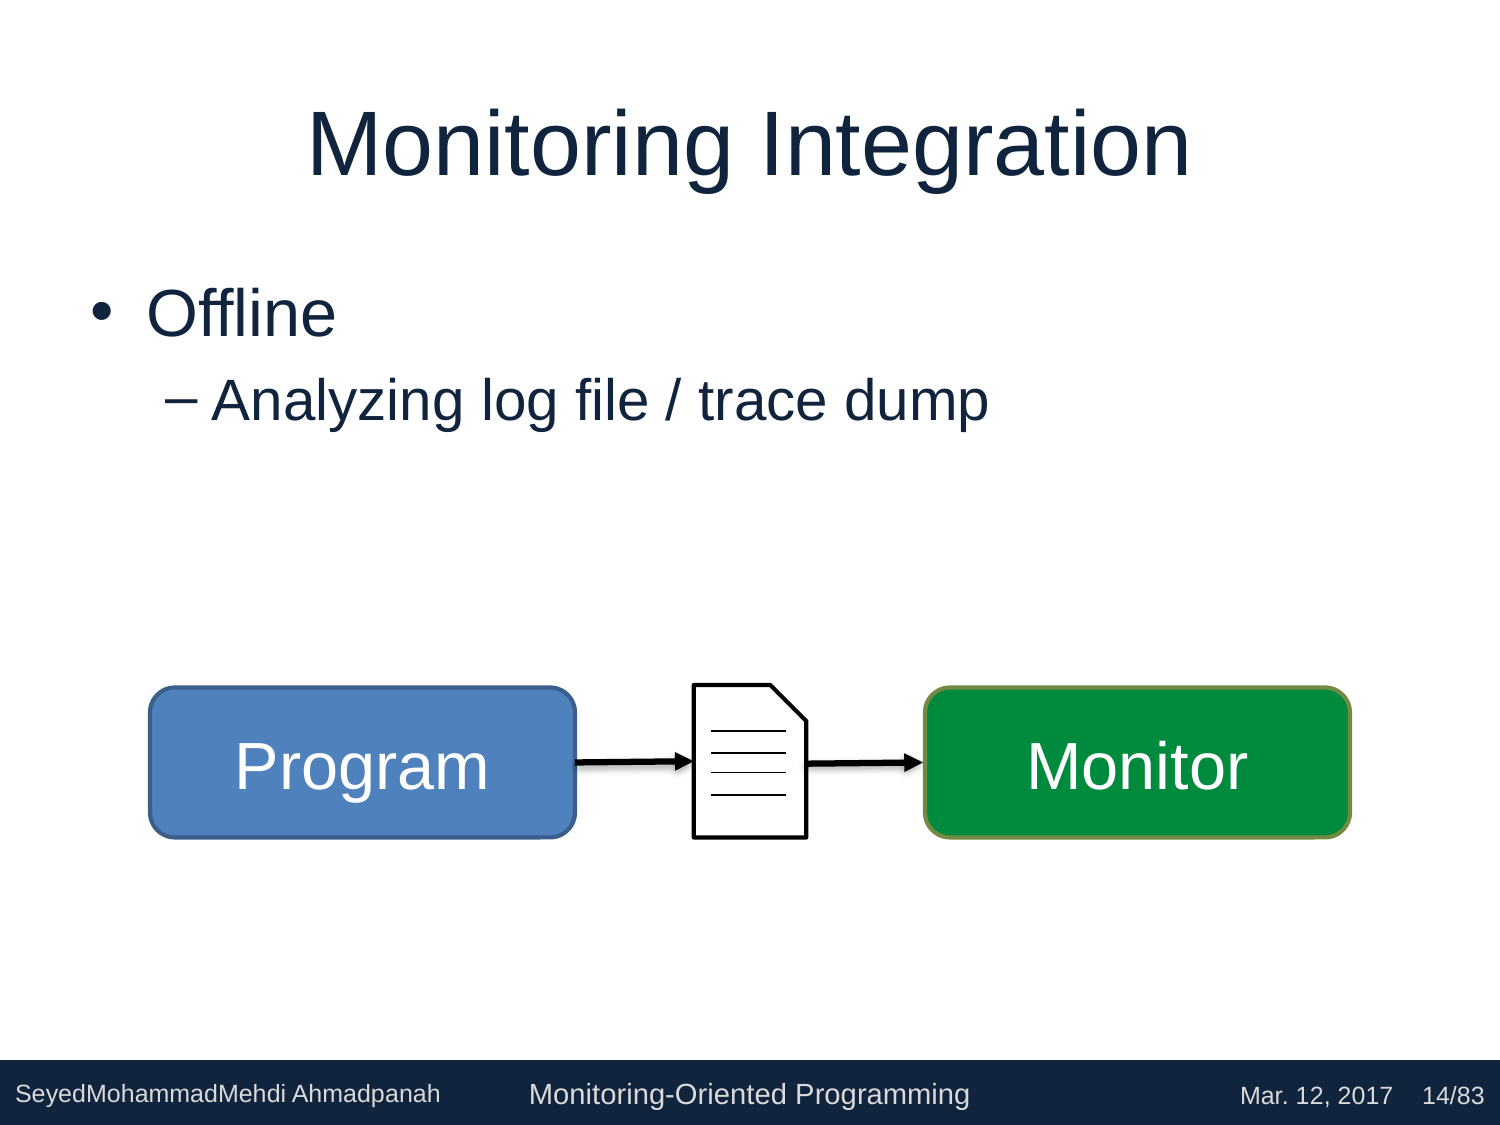

# Monitoring Integration
Offline
Analyzing log file / trace dump

Program
Monitor